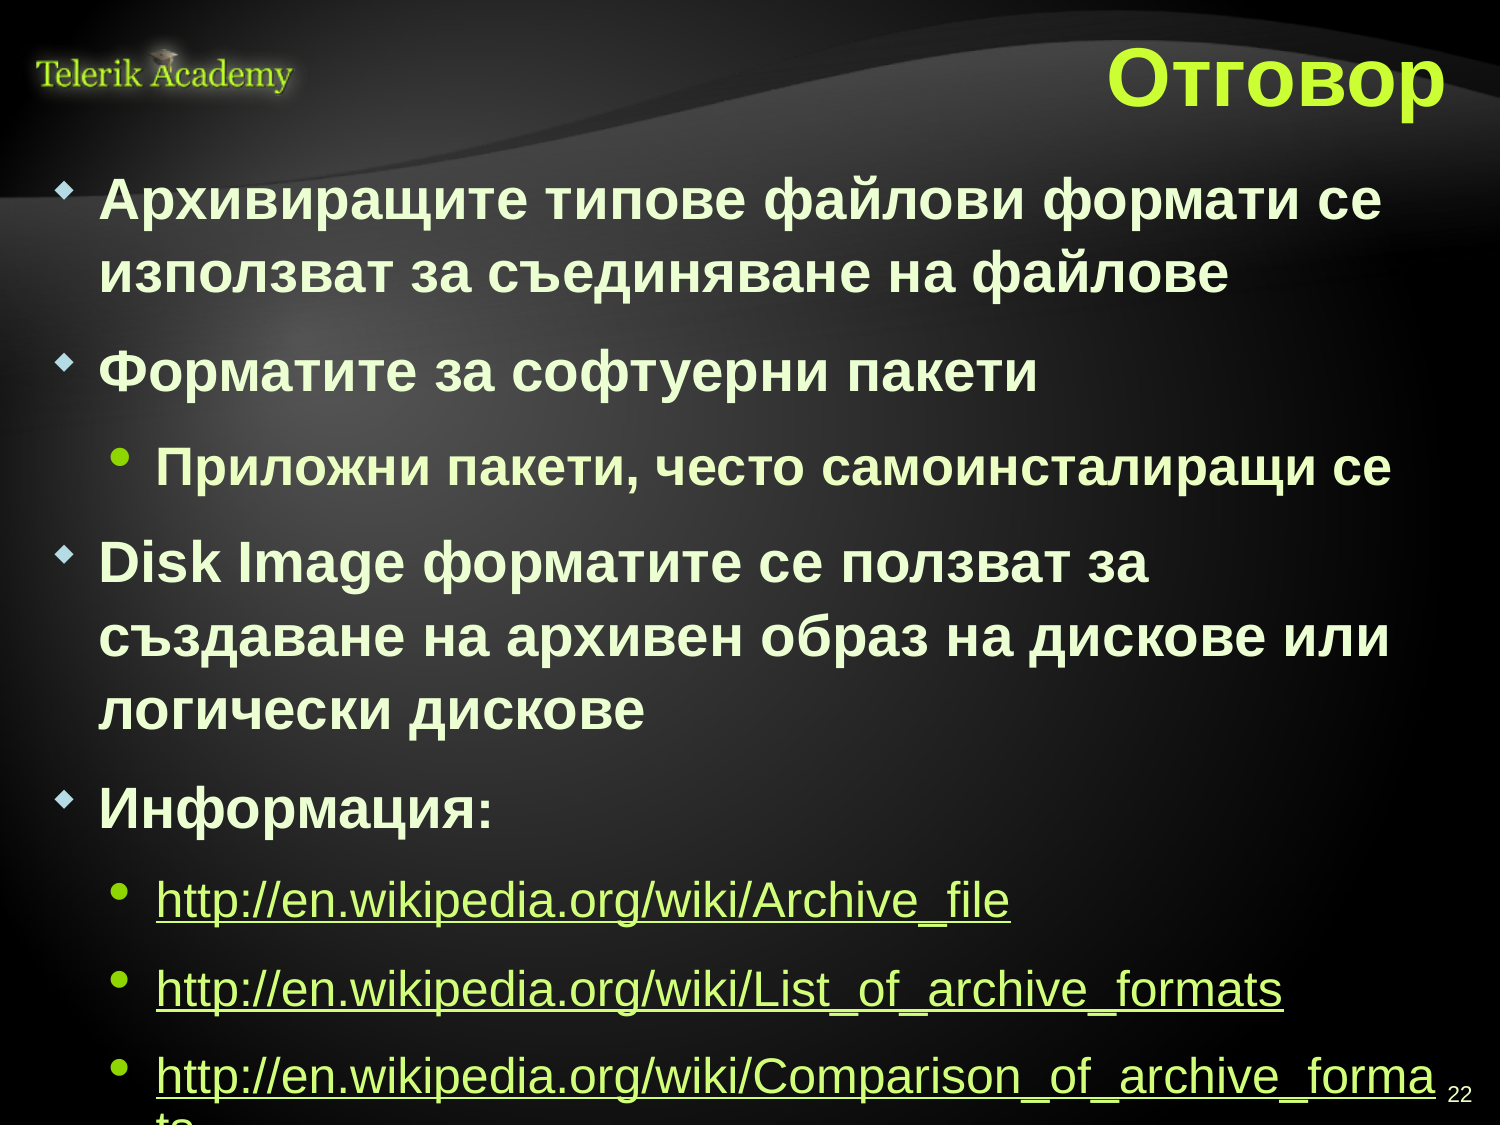

# Отговор
Архивиращите типове файлови формати се използват за съединяване на файлове
Форматите за софтуерни пакети
Приложни пакети, често самоинсталиращи се
Disk Image форматите се ползват за създаване на архивен образ на дискове или логически дискове
Информация:
http://en.wikipedia.org/wiki/Archive_file
http://en.wikipedia.org/wiki/List_of_archive_formats
http://en.wikipedia.org/wiki/Comparison_of_archive_formats
22